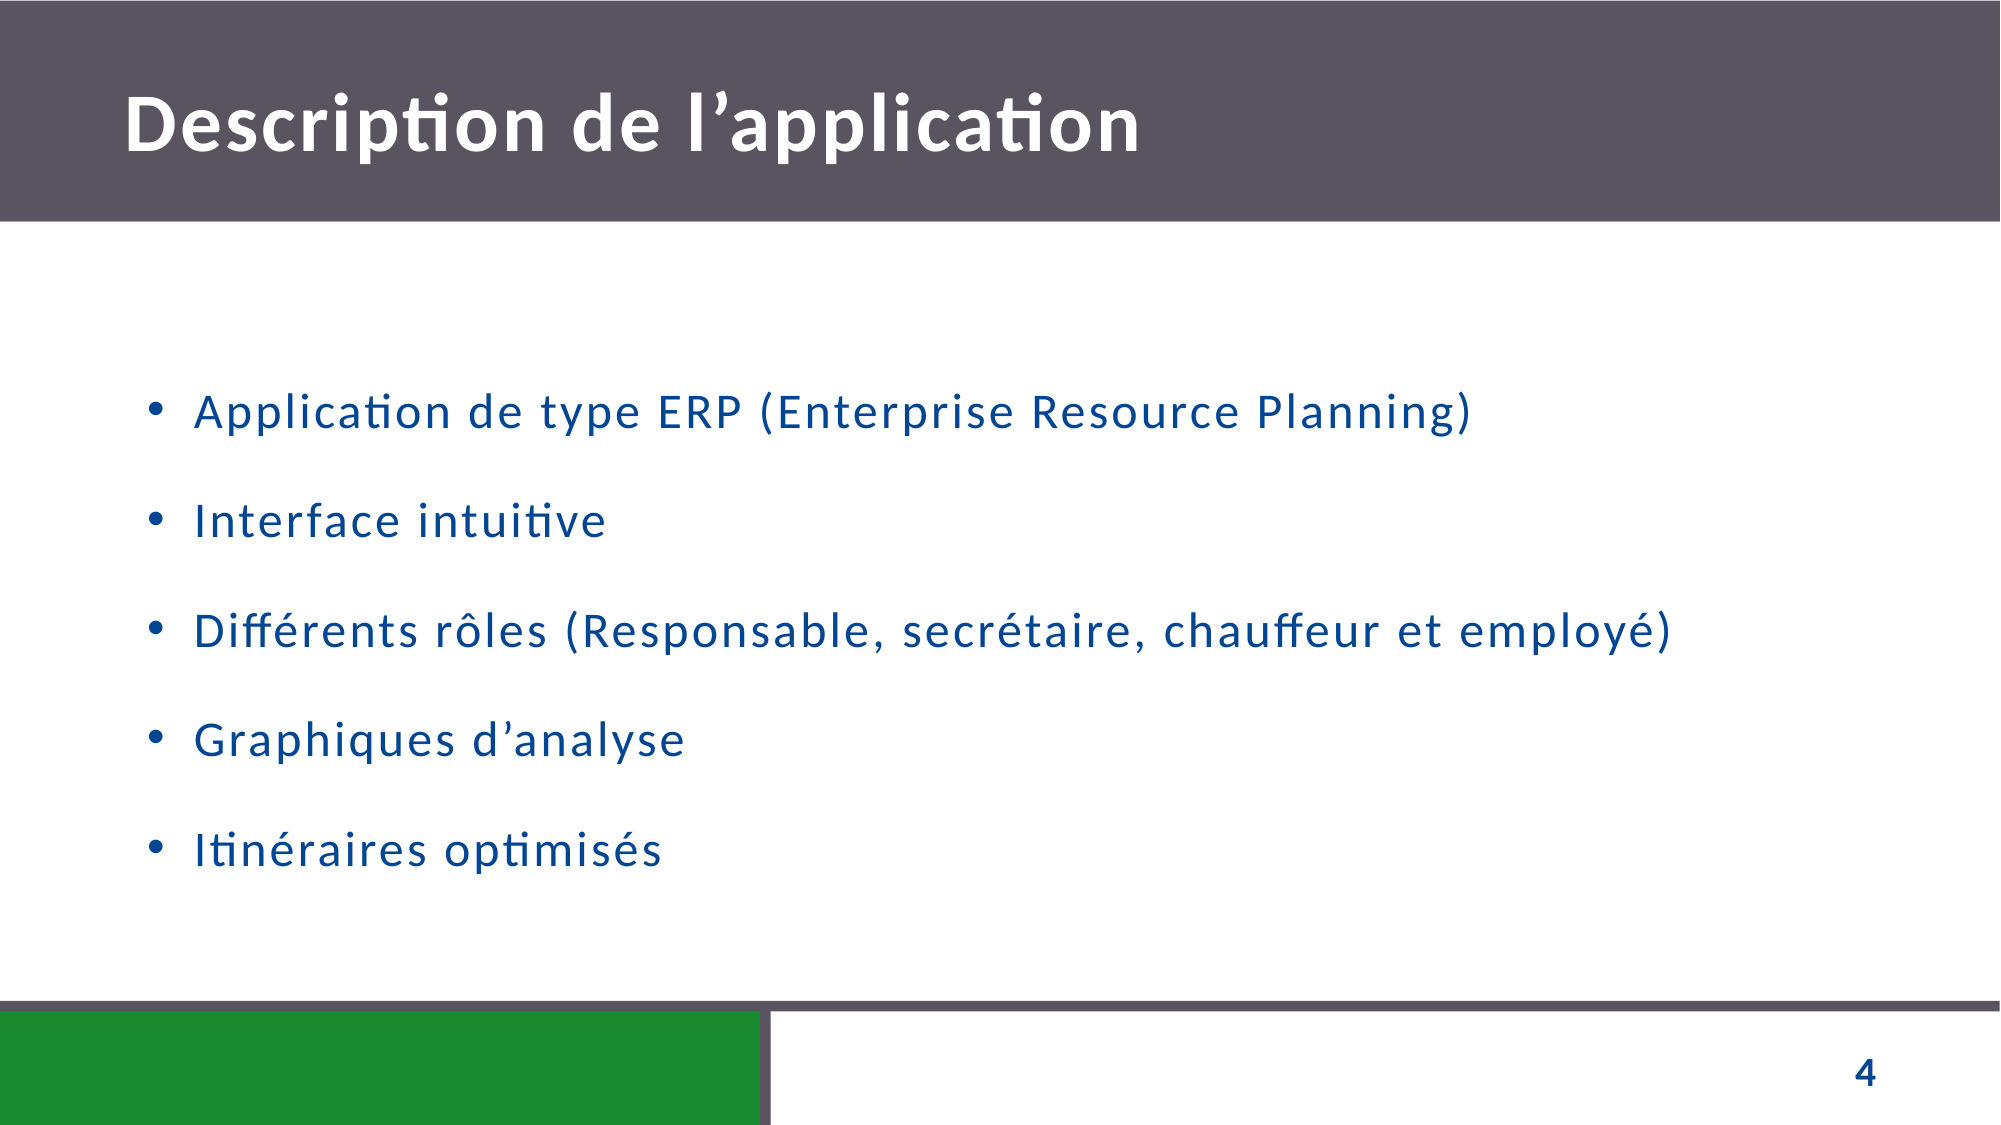

# Description de l’application
Application de type ERP (Enterprise Resource Planning)
Interface intuitive
Différents rôles (Responsable, secrétaire, chauffeur et employé)
Graphiques d’analyse
Itinéraires optimisés
4